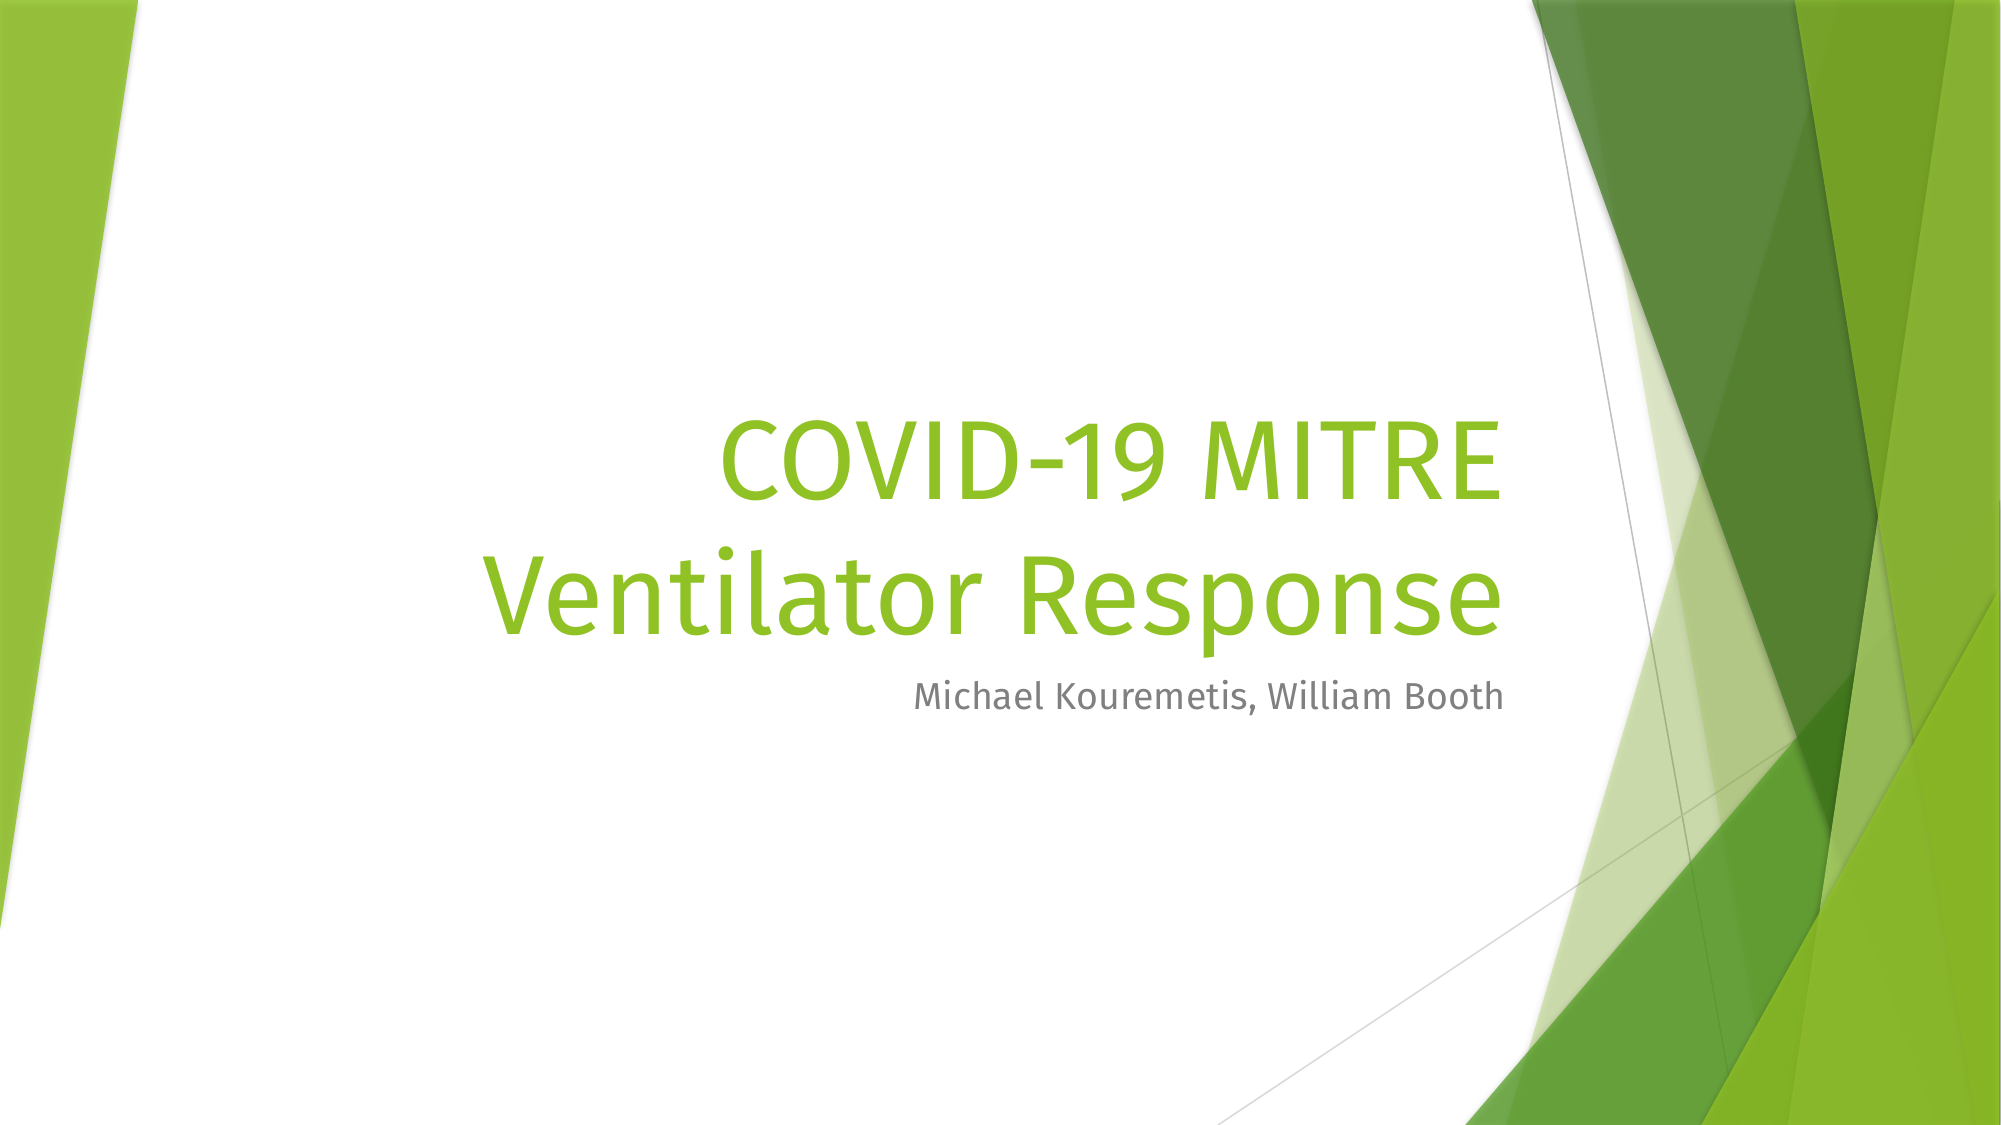

# COVID-19 MITRE Ventilator Response
Michael Kouremetis, William Booth